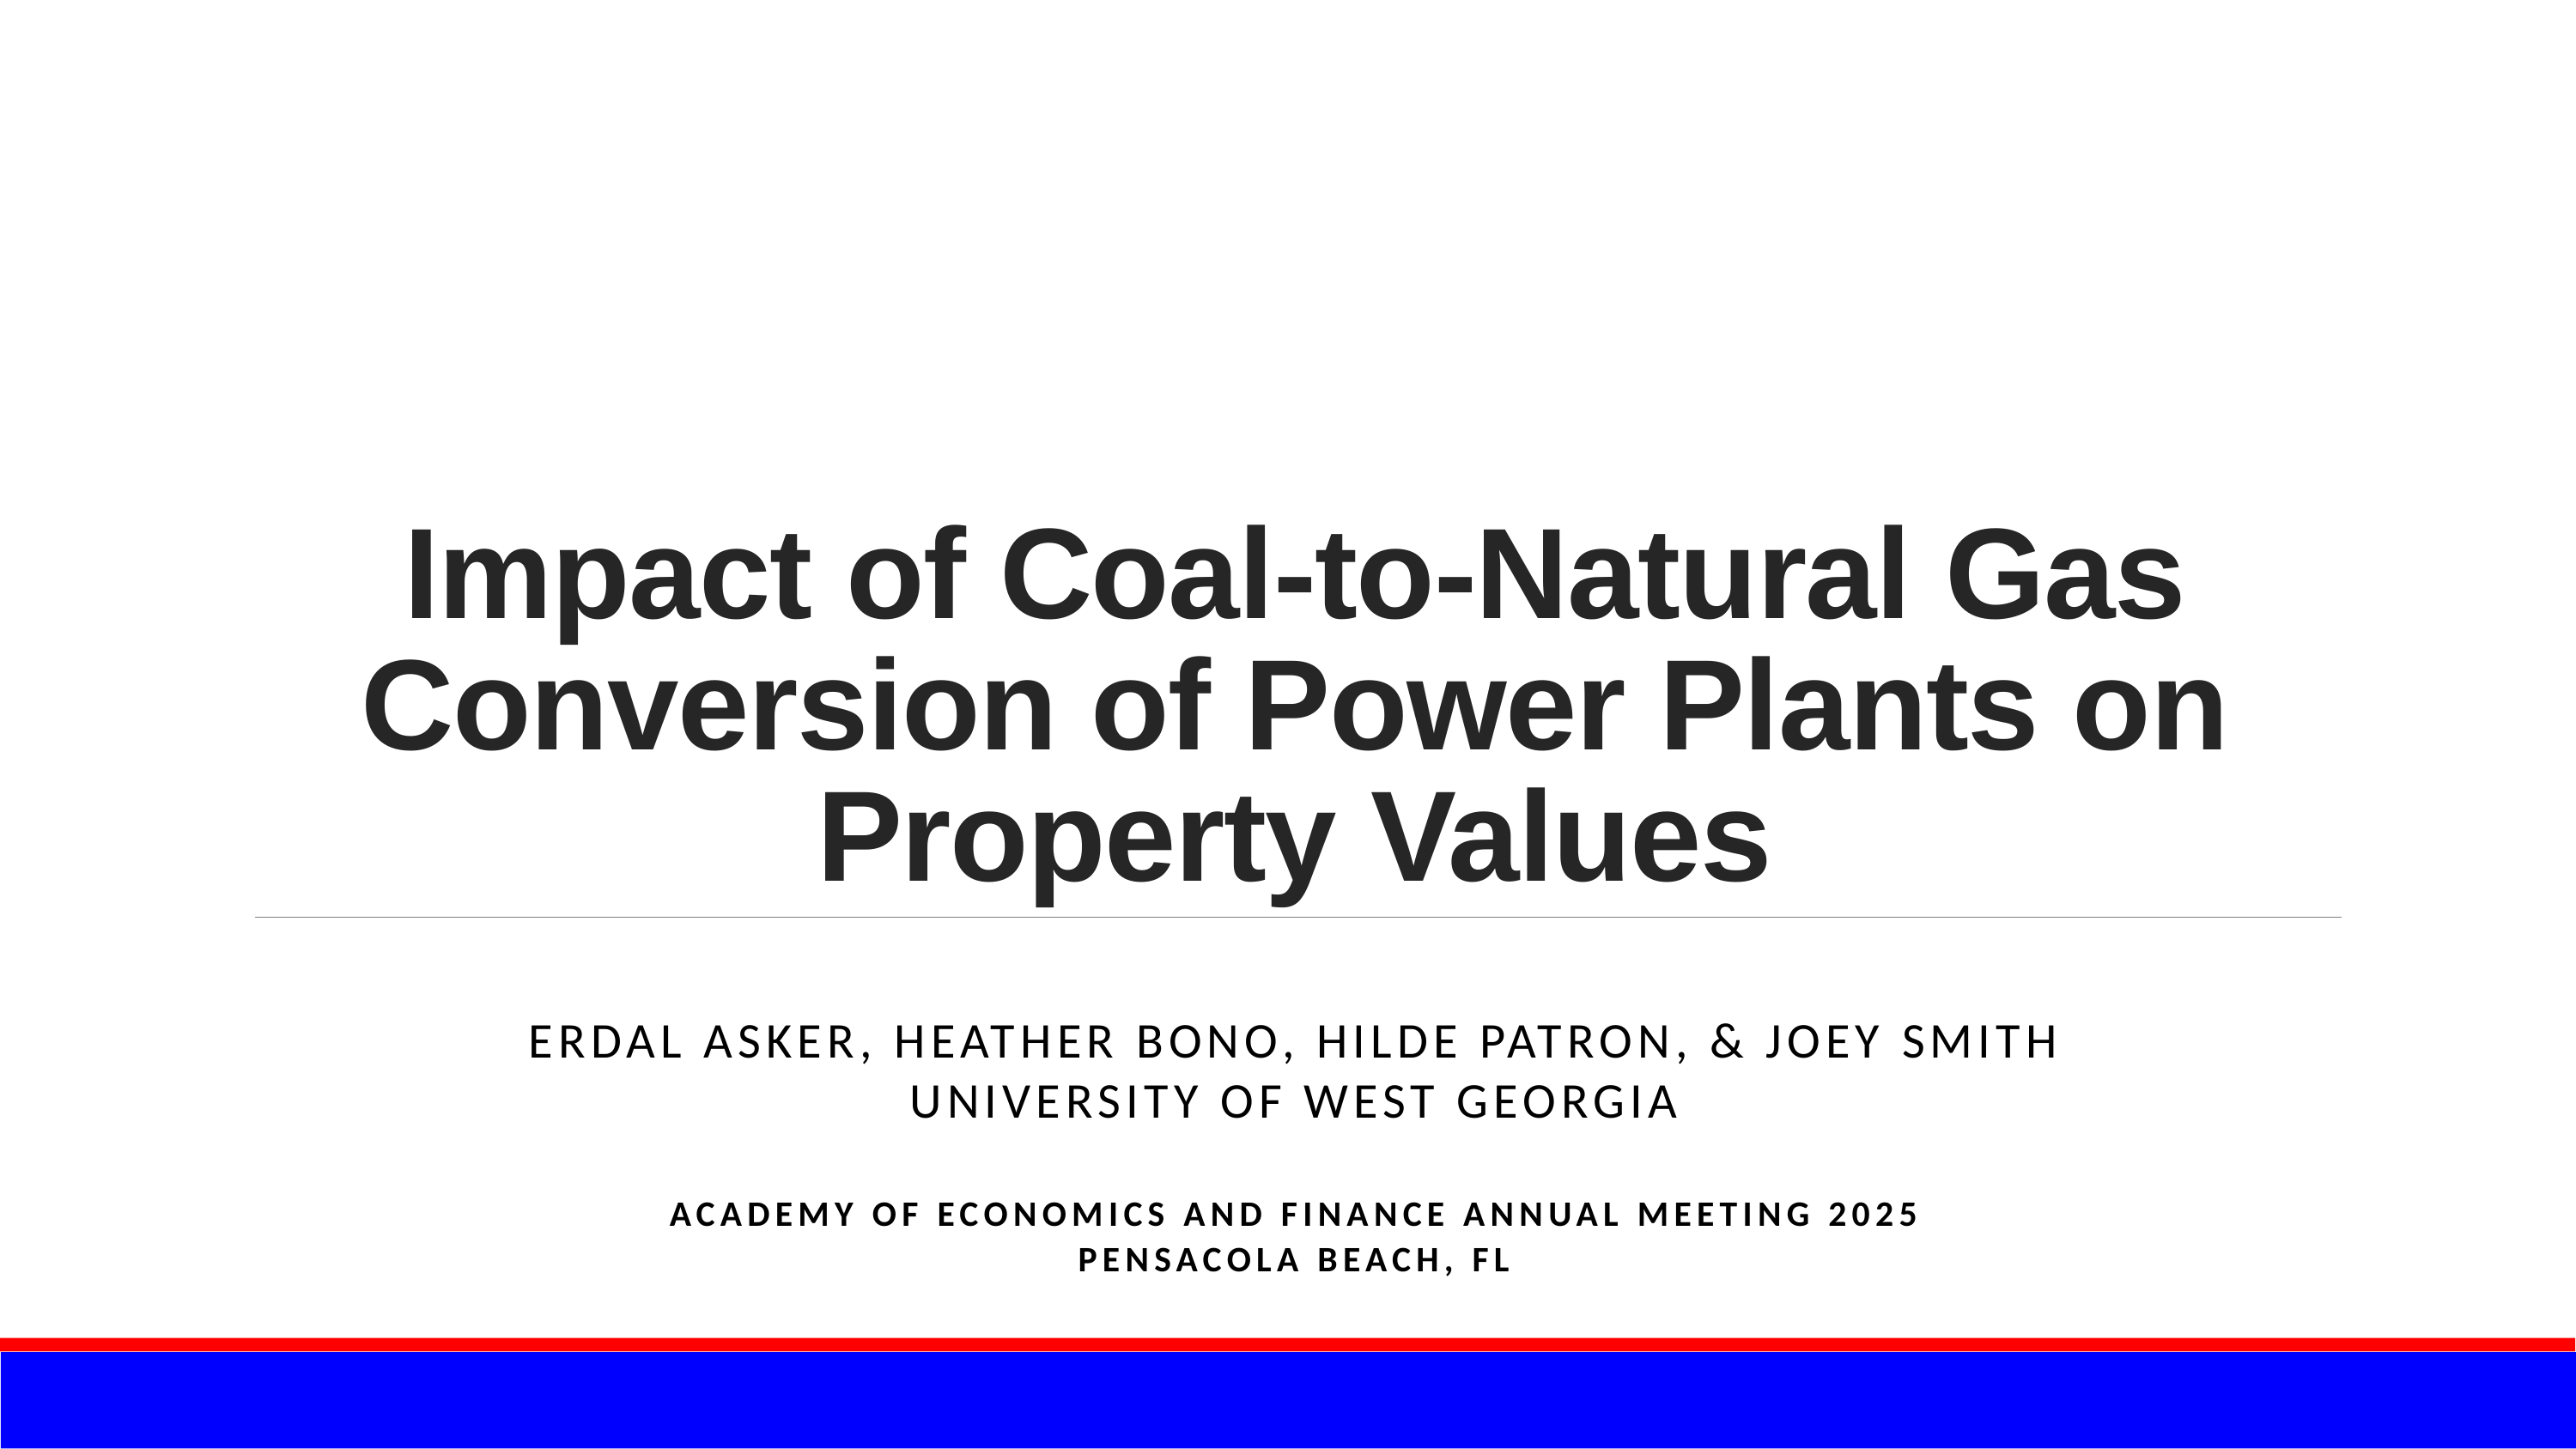

# Impact of Coal-to-Natural Gas Conversion of Power Plants on Property Values​

Erdal Asker, Heather Bono, Hilde Patron, & Joey Smith
University of West Georgia

ACADEMY OF ECONOMICS AND FINANCE ANNUAL MEETING 2025
PENSACOLA BEACH, FL